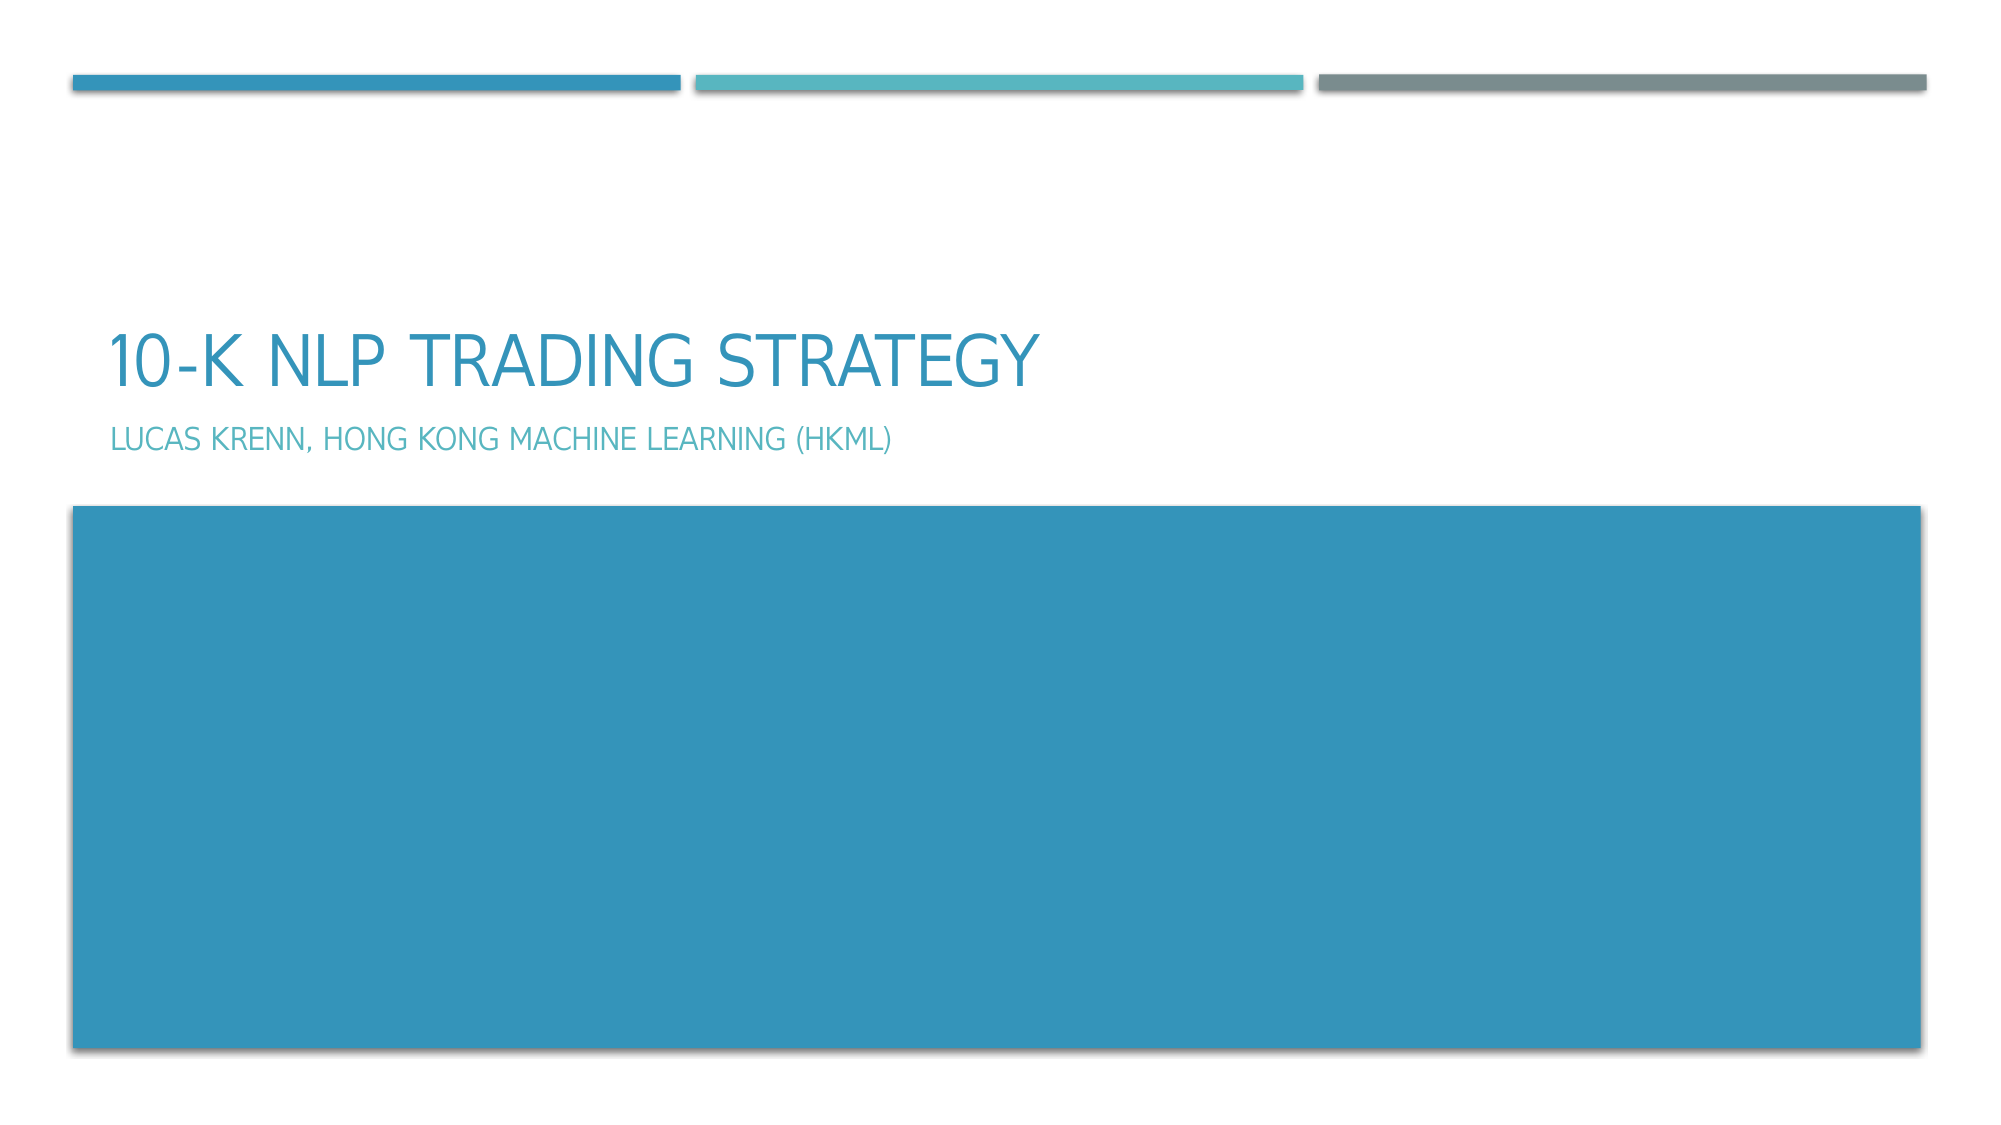

# 10-k NLP trading strategy
Lucas krenn, hong kong machine learning (hkml)